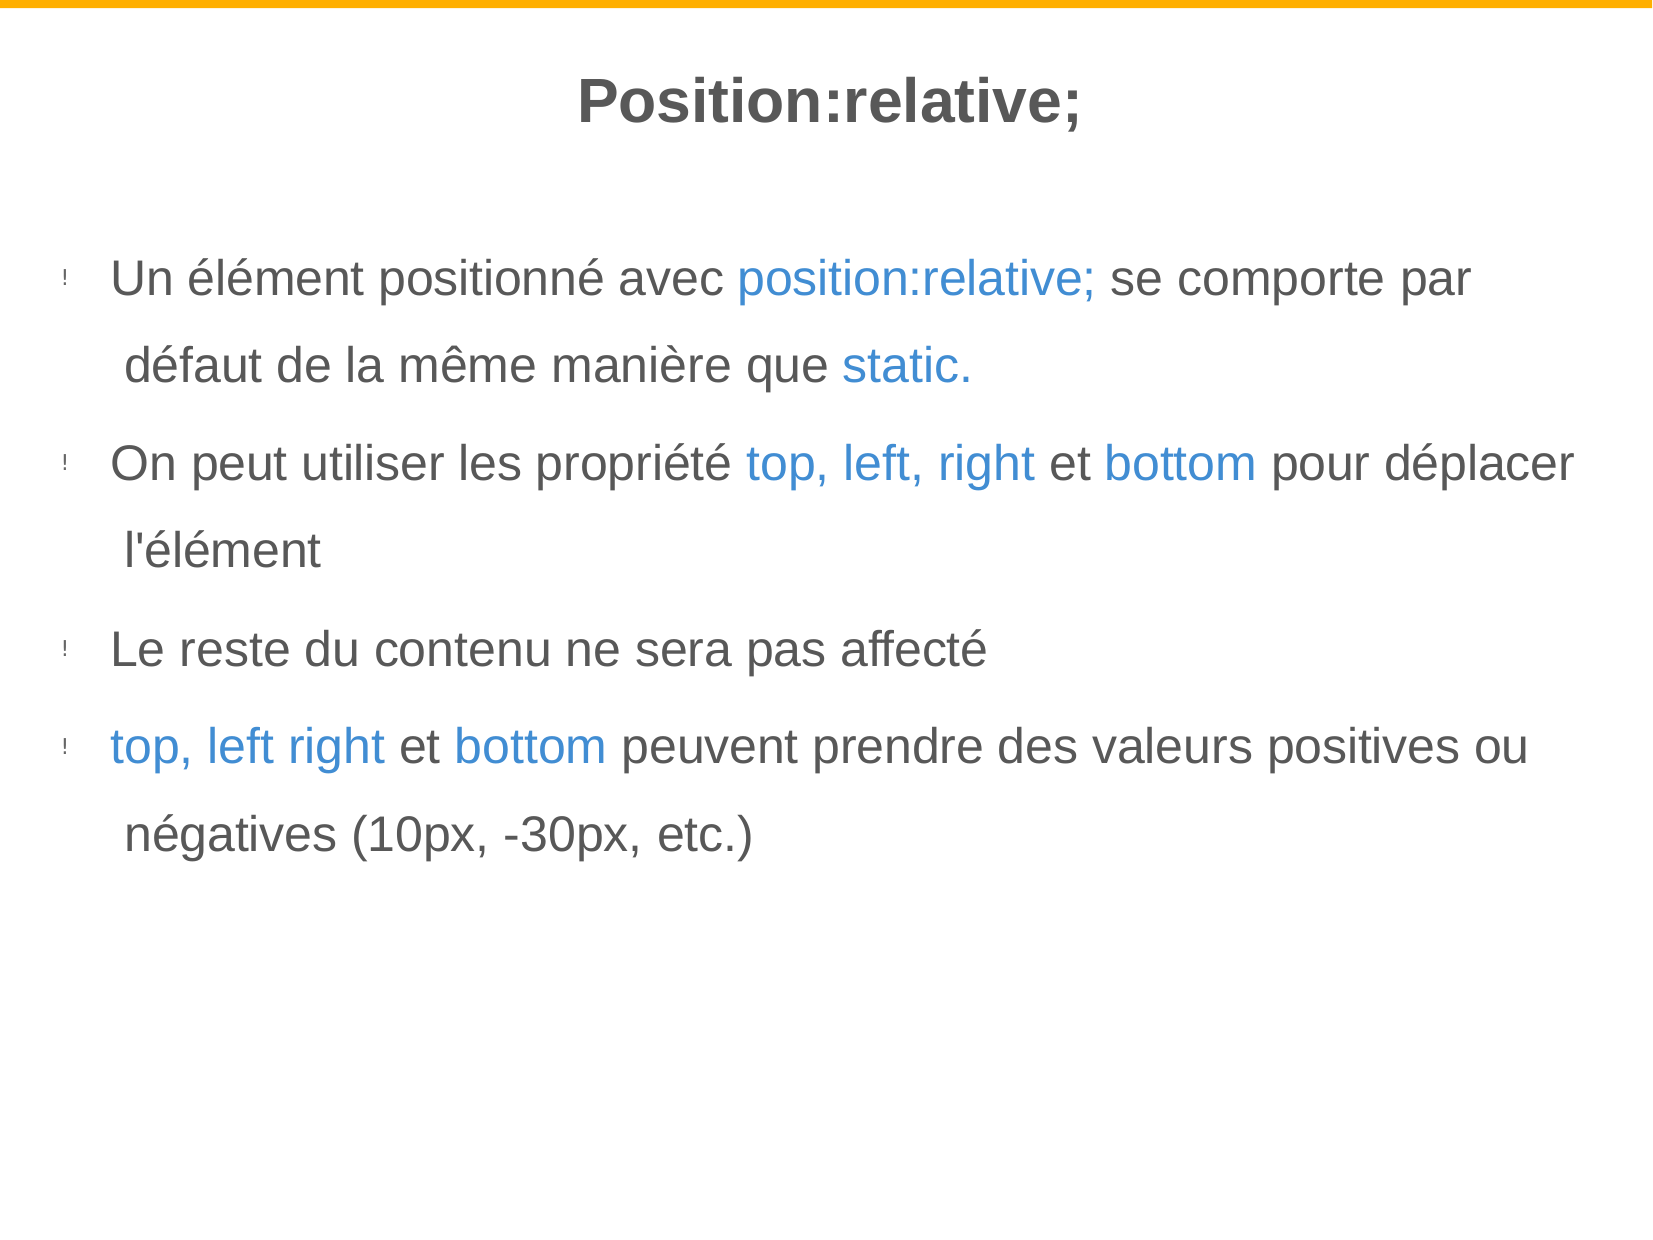

# Position:relative;
Un élément positionné avec position:relative; se comporte par  défaut de la même manière que static.
!
On peut utiliser les propriété top, left, right et bottom pour déplacer  l'élément
!
Le reste du contenu ne sera pas affecté
top, left right et bottom peuvent prendre des valeurs positives ou  négatives (10px, -30px, etc.)
!
!